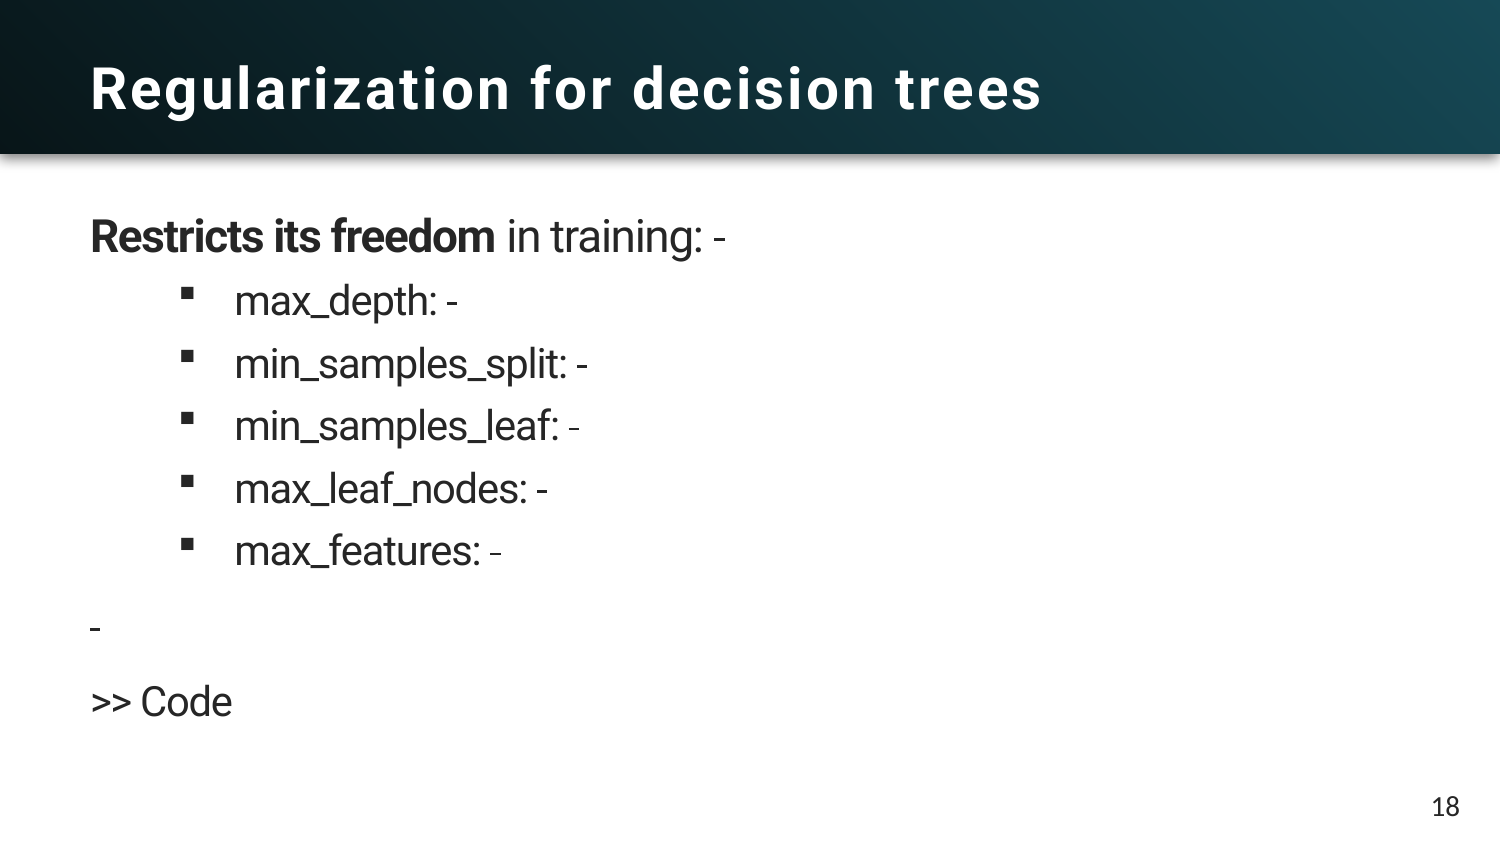

# Regularization for decision trees
Restricts its freedom in training:
max_depth:
min_samples_split:
min_samples_leaf:
max_leaf_nodes:
max_features:

>> Code

18